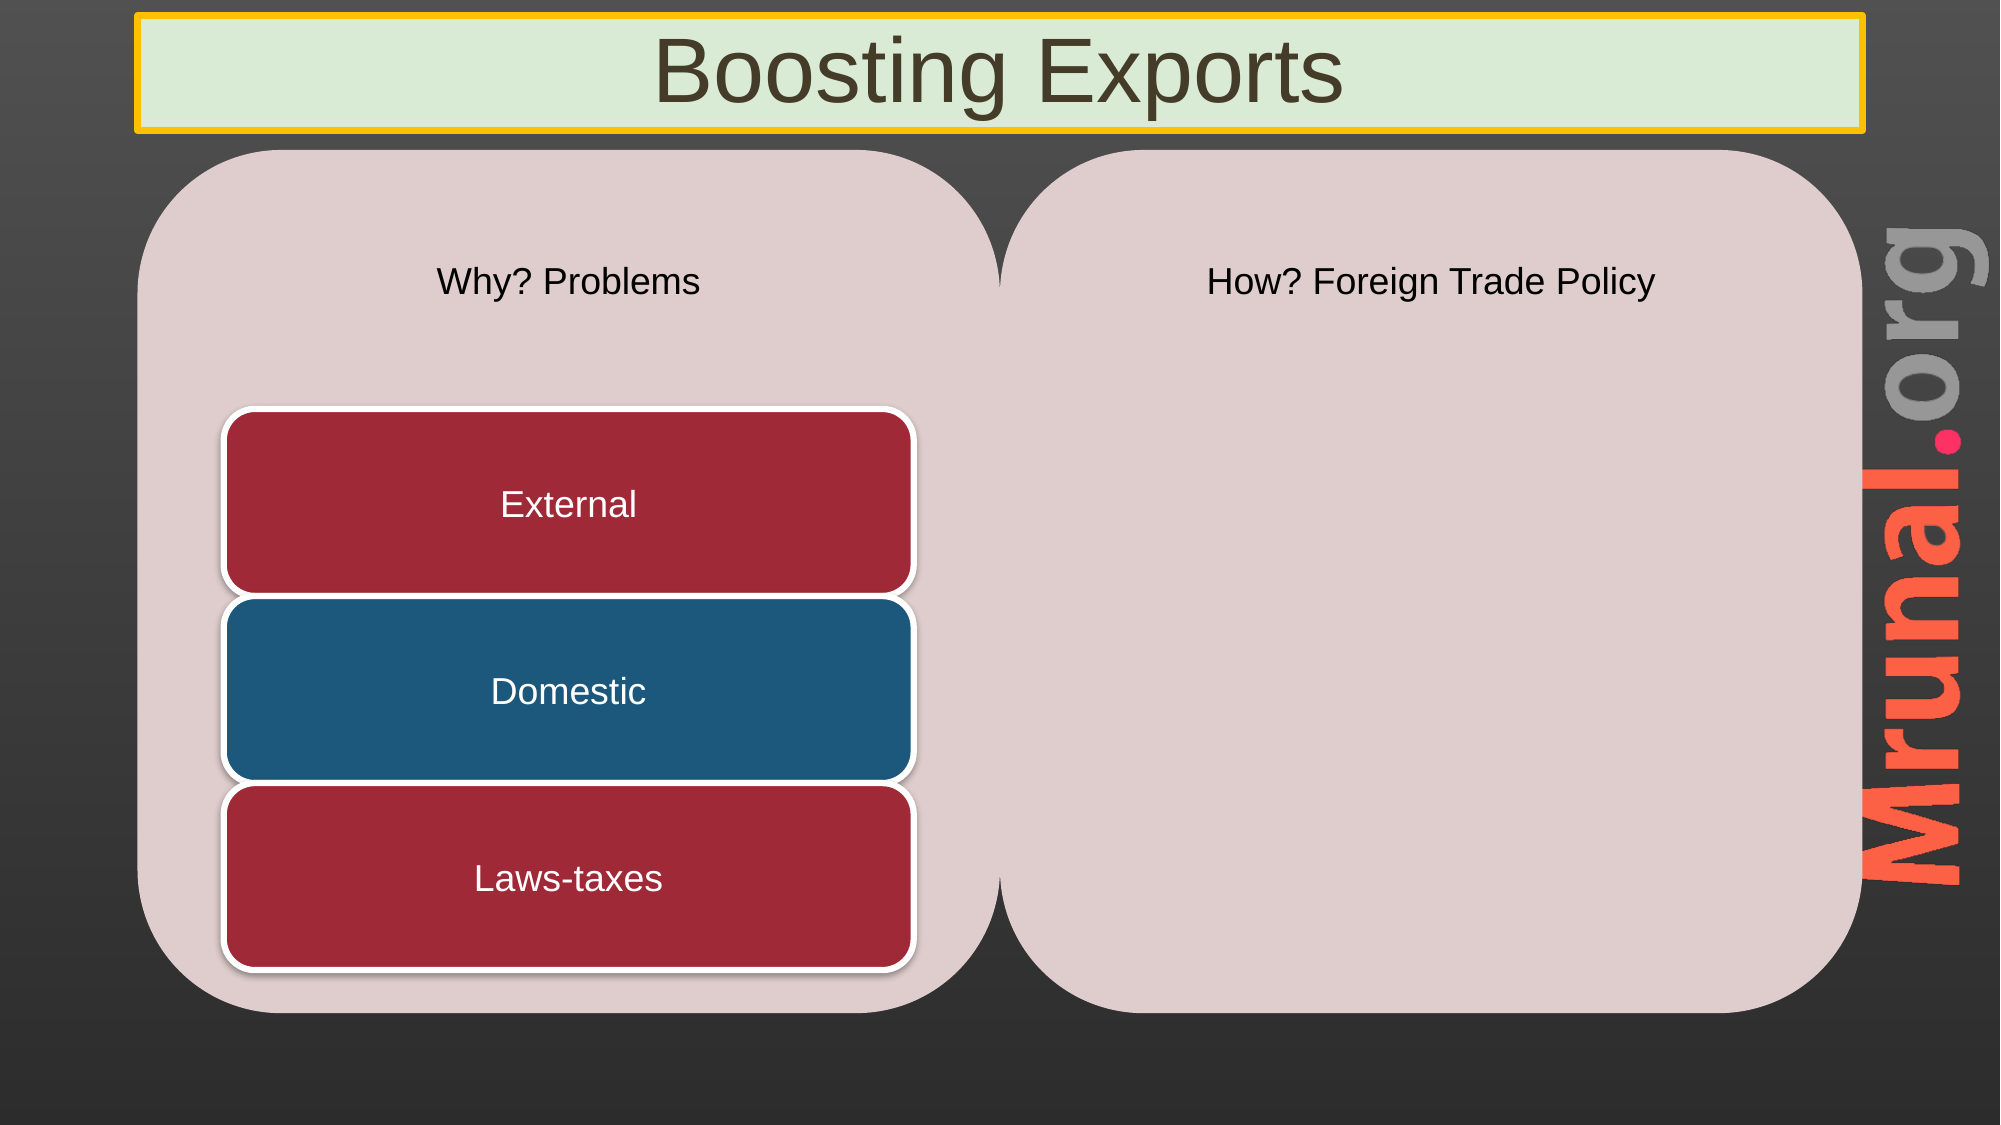

# Boosting Exports
Why? Problems
How? Foreign Trade Policy
External
Domestic
Laws-taxes